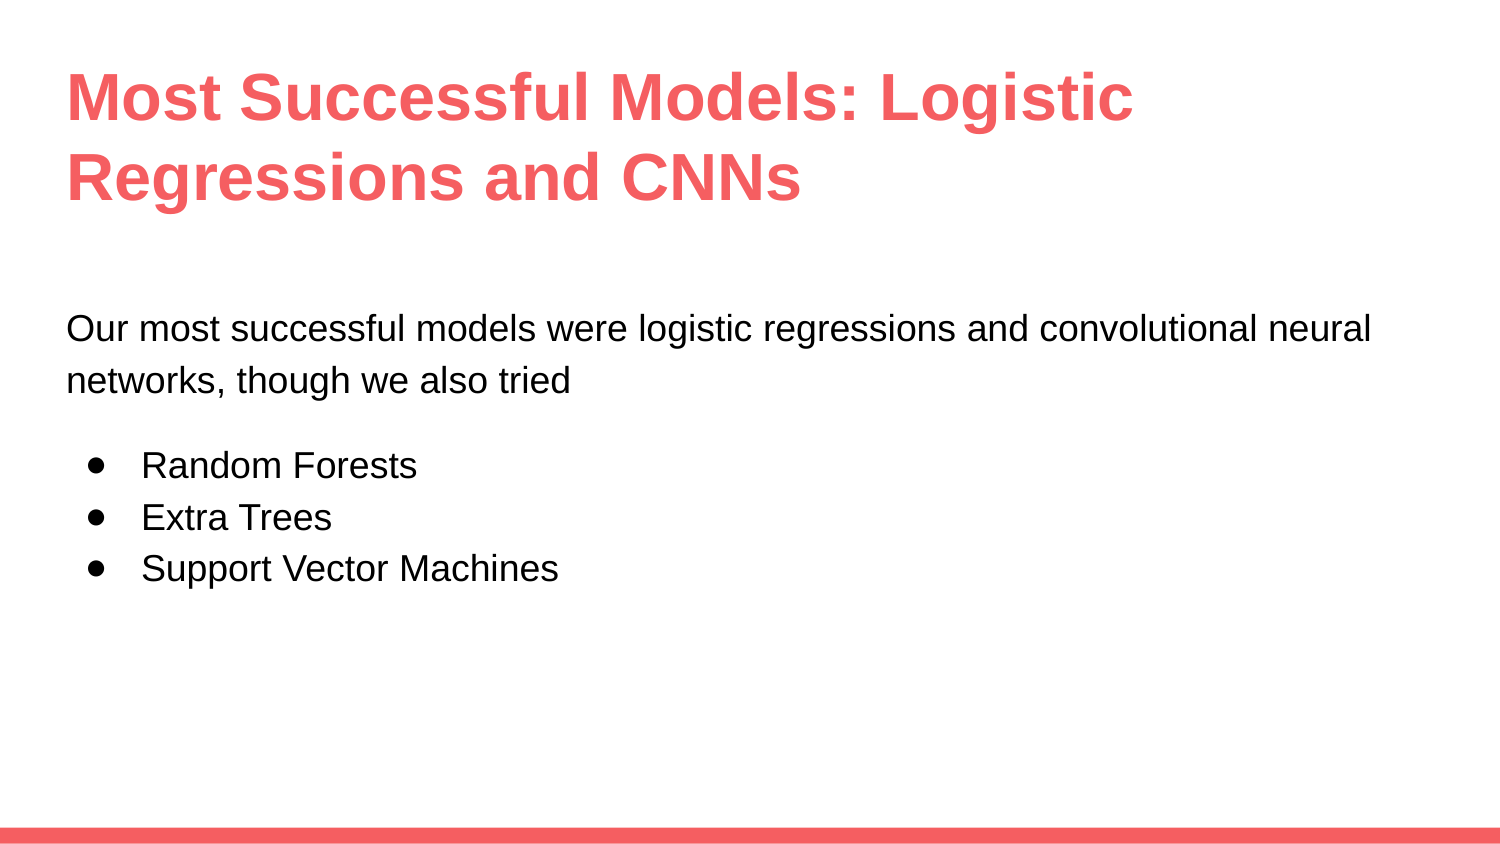

# Most Successful Models: Logistic Regressions and CNNs

Our most successful models were logistic regressions and convolutional neural networks, though we also tried
Random Forests
Extra Trees
Support Vector Machines